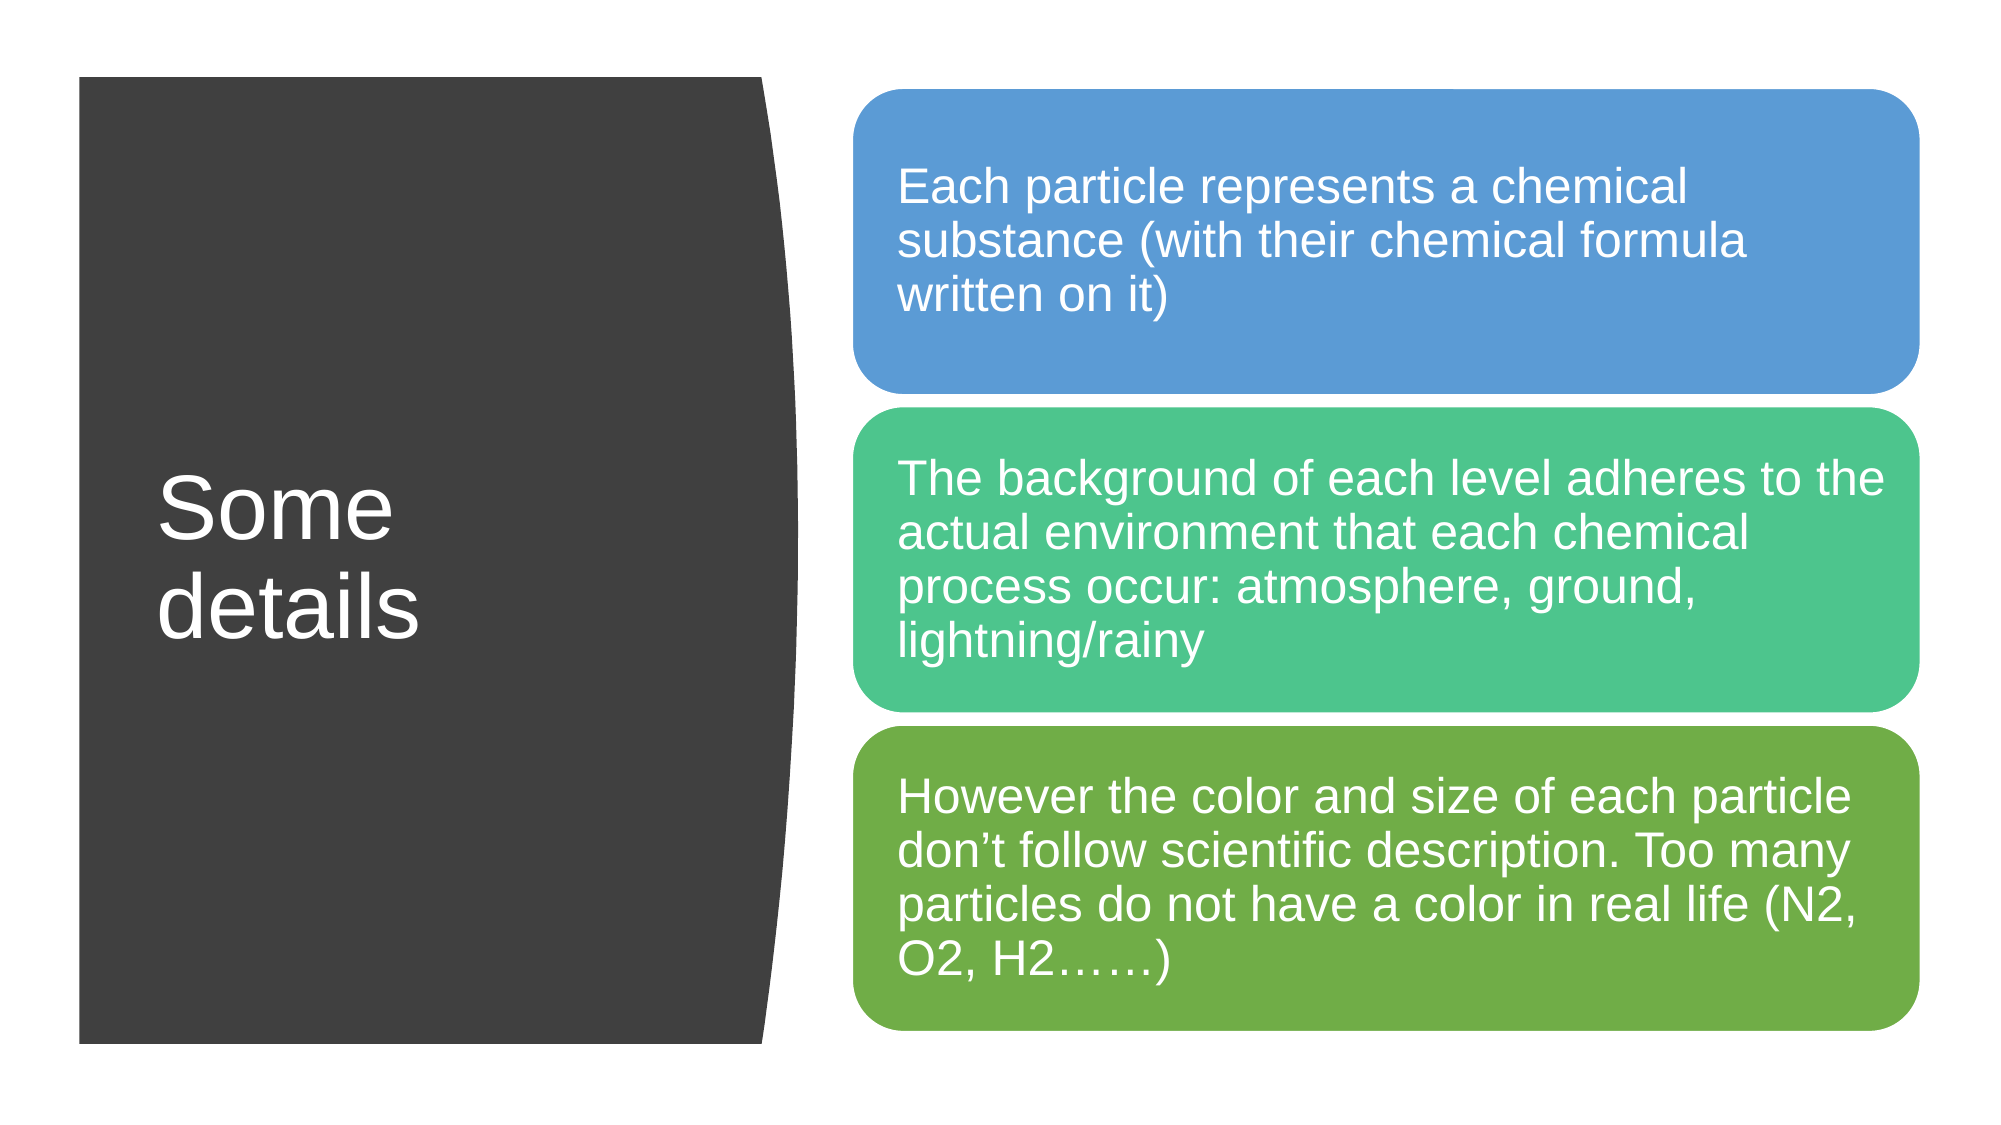

Each particle represents a chemical substance (with their chemical formula written on it)
The background of each level adheres to the actual environment that each chemical process occur: atmosphere, ground, lightning/rainy
However the color and size of each particle don’t follow scientific description. Too many particles do not have a color in real life (N2, O2, H2……)

# Some details